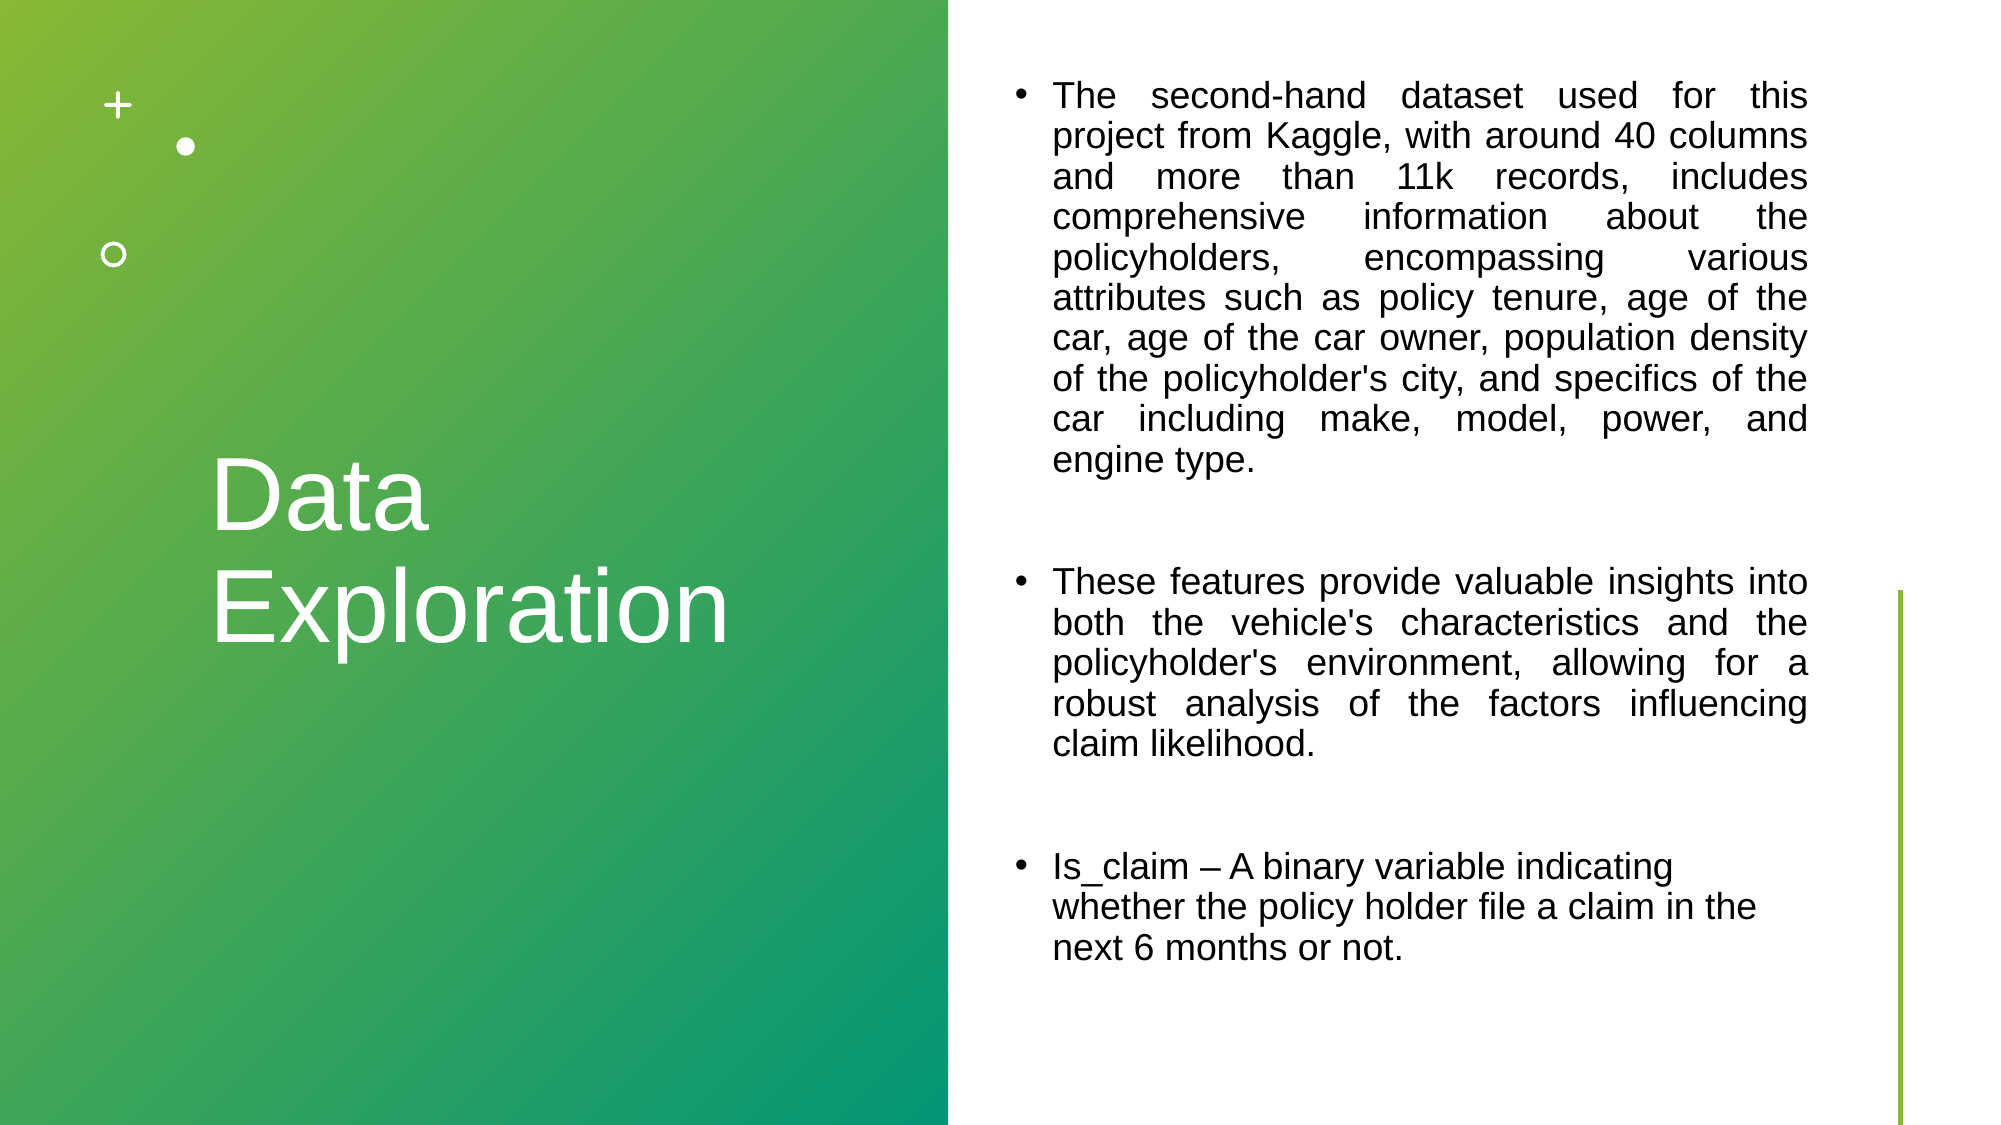

# Data Exploration
The second-hand dataset used for this project from Kaggle, with around 40 columns and more than 11k records, includes comprehensive information about the policyholders, encompassing various attributes such as policy tenure, age of the car, age of the car owner, population density of the policyholder's city, and specifics of the car including make, model, power, and engine type.

These features provide valuable insights into both the vehicle's characteristics and the policyholder's environment, allowing for a robust analysis of the factors influencing claim likelihood.

Is_claim – A binary variable indicating whether the policy holder file a claim in the next 6 months or not.